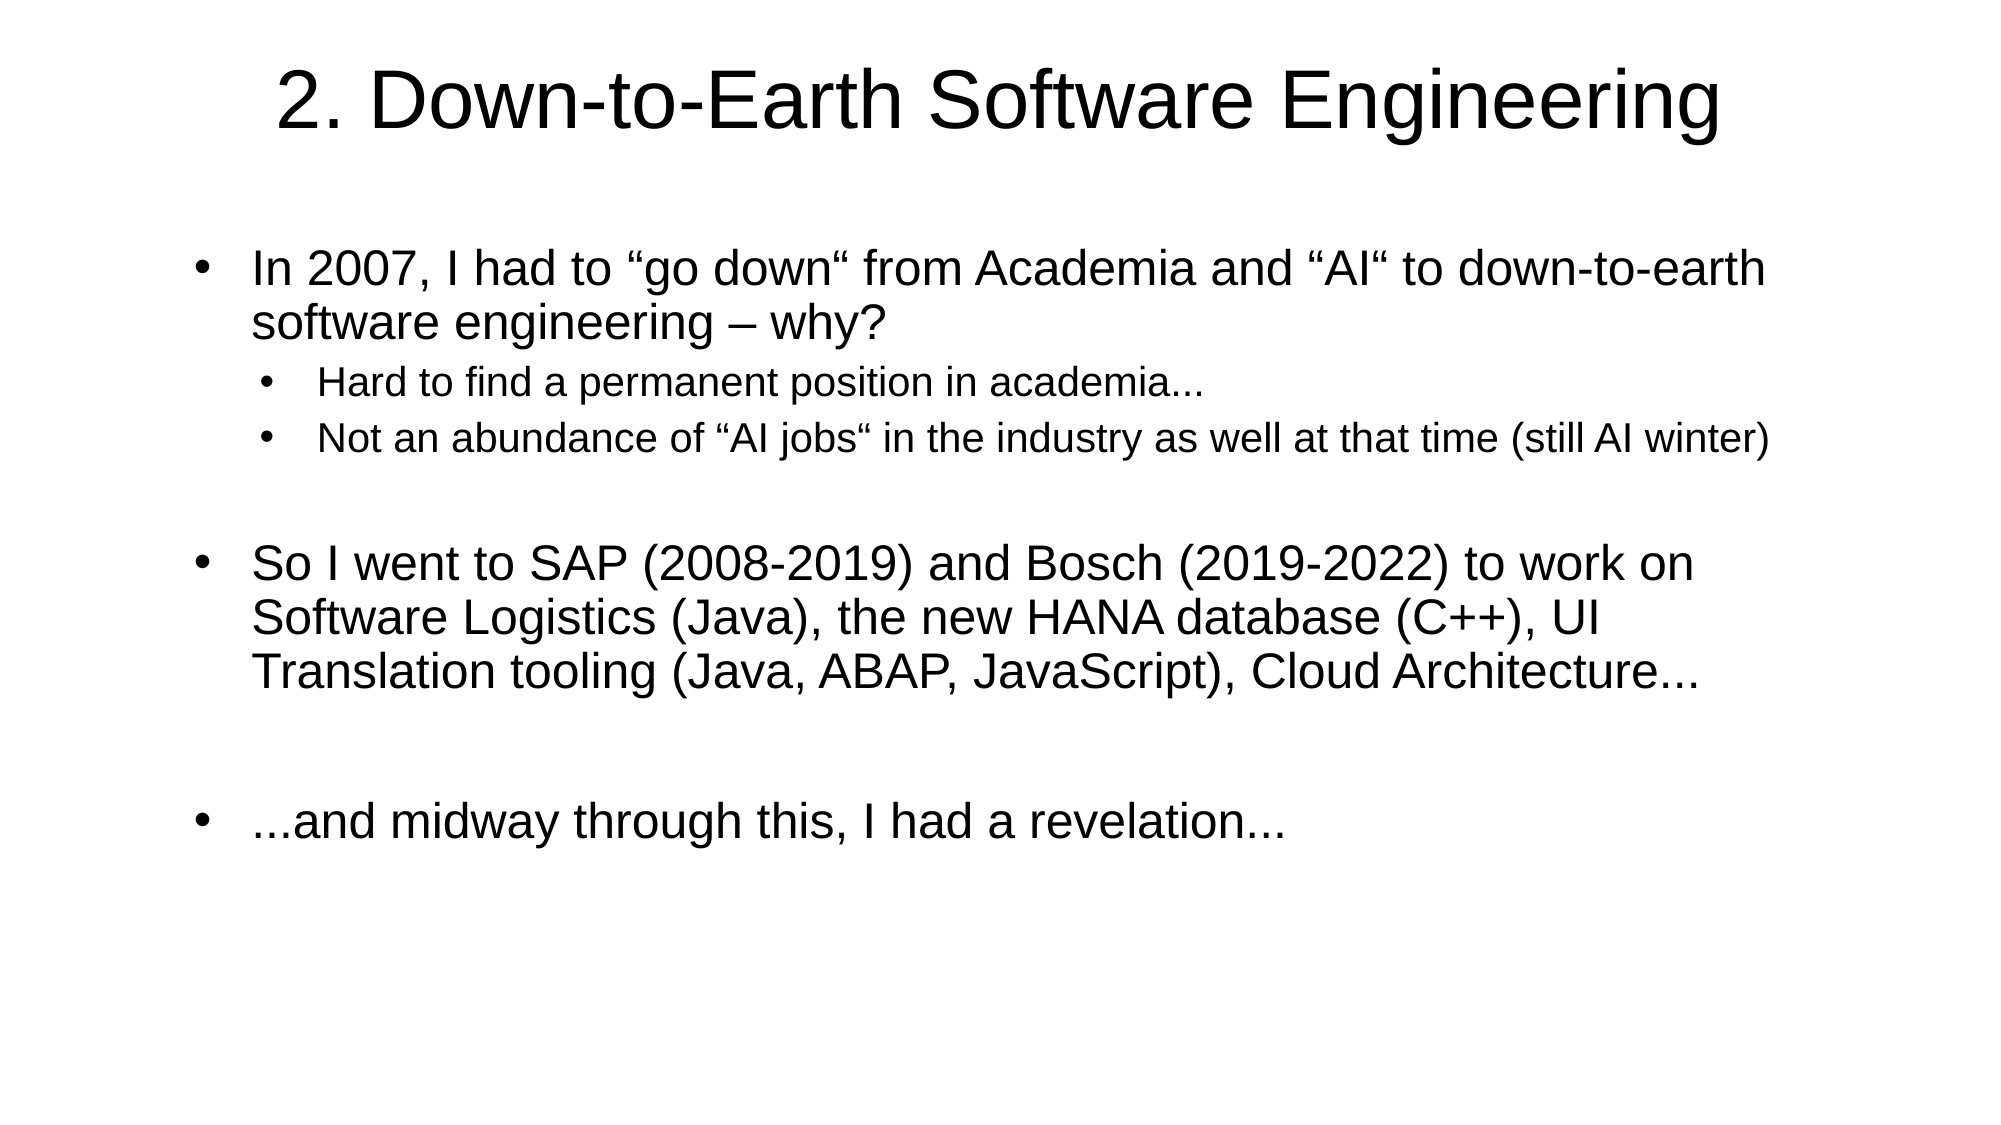

# 2. Down-to-Earth Software Engineering
In 2007, I had to “go down“ from Academia and “AI“ to down-to-earth software engineering – why?
Hard to find a permanent position in academia...
Not an abundance of “AI jobs“ in the industry as well at that time (still AI winter)

So I went to SAP (2008-2019) and Bosch (2019-2022) to work on Software Logistics (Java), the new HANA database (C++), UI Translation tooling (Java, ABAP, JavaScript), Cloud Architecture...

...and midway through this, I had a revelation...